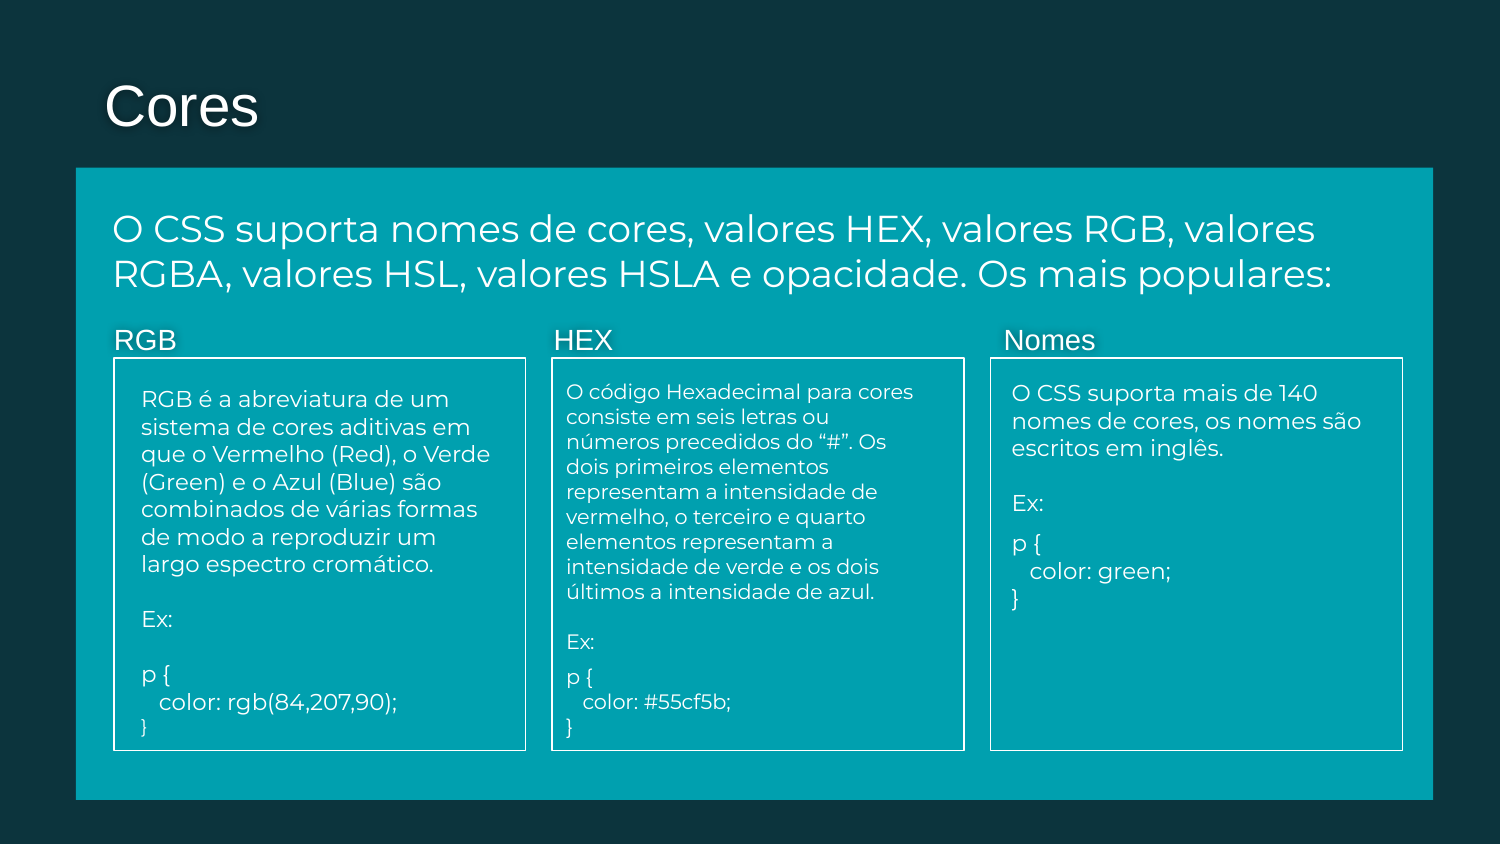

Cores

O CSS suporta nomes de cores, valores HEX, valores RGB, valores RGBA, valores HSL, valores HSLA e opacidade. Os mais populares:
RGB
HEX
Nomes

O CSS suporta mais de 140 nomes de cores, os nomes são escritos em inglês.

Ex:

p {
   color: green;
}
O código Hexadecimal para cores consiste em seis letras ou números precedidos do “#”. Os dois primeiros elementos representam a intensidade de vermelho, o terceiro e quarto elementos representam a intensidade de verde e os dois últimos a intensidade de azul.

Ex:

p {
   color: #55cf5b;
}
RGB é a abreviatura de um sistema de cores aditivas em que o Vermelho (Red), o Verde (Green) e o Azul (Blue) são combinados de várias formas de modo a reproduzir um largo espectro cromático.

Ex:

p {
   color: rgb(84,207,90);
}